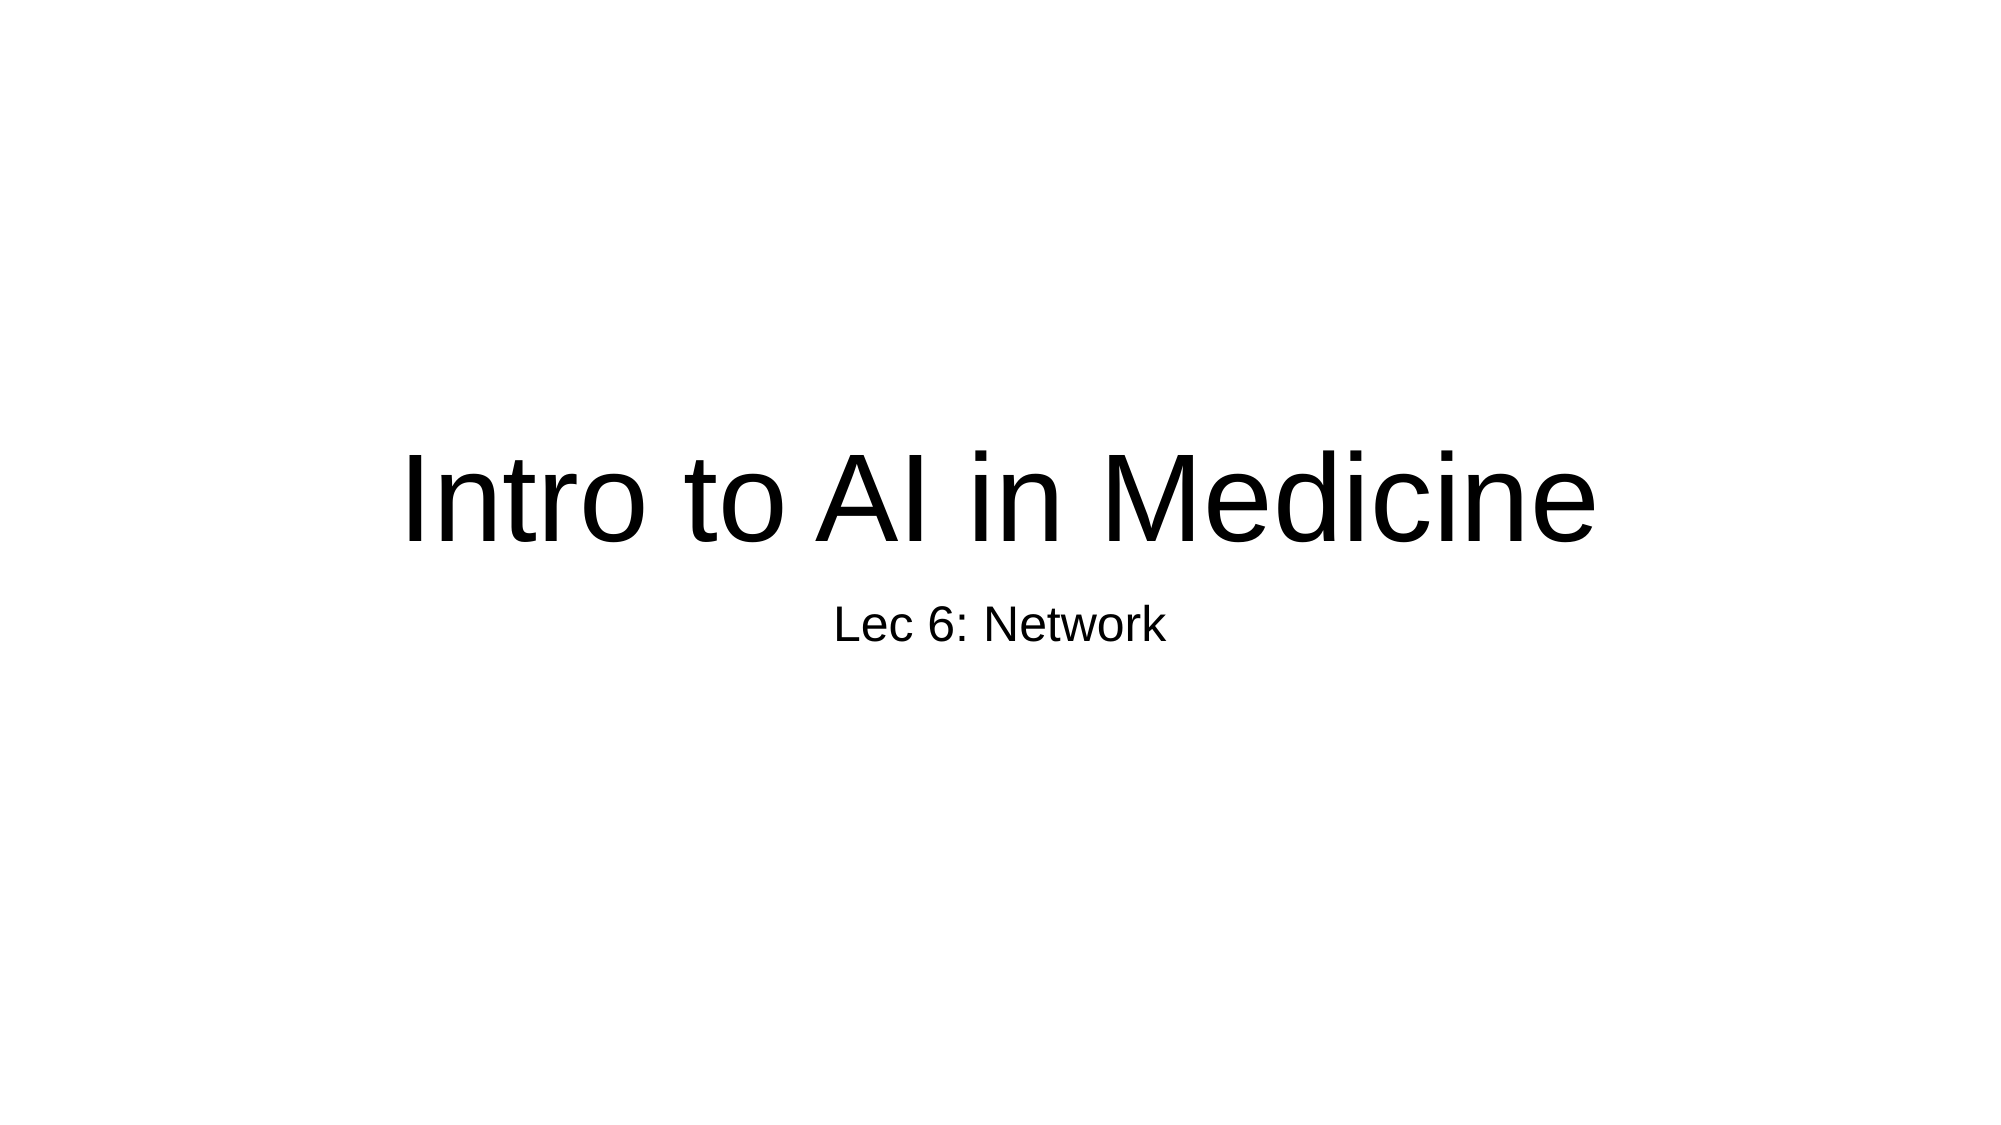

# Intro to AI in Medicine
Lec 6: Network